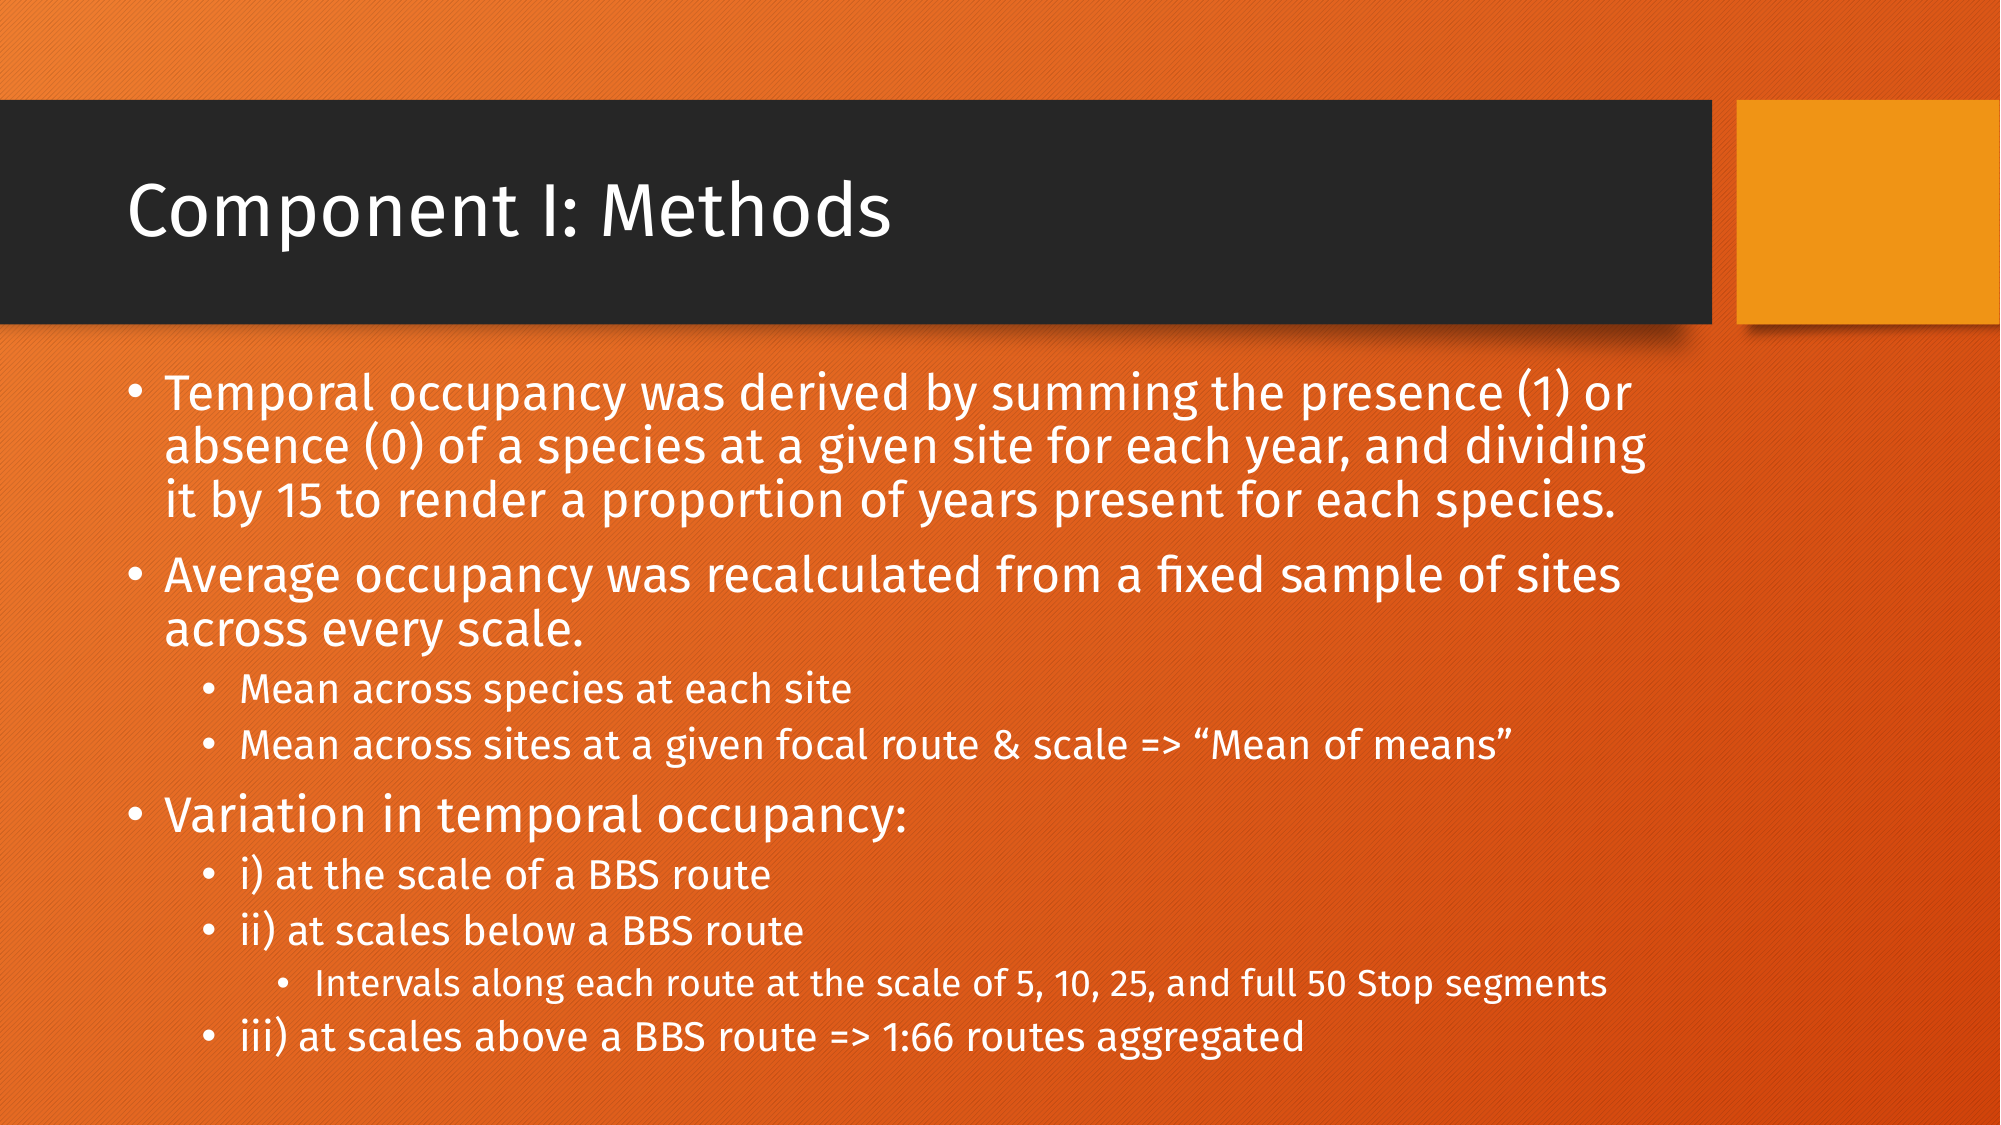

# Component I: Methods
Temporal occupancy was derived by summing the presence (1) or absence (0) of a species at a given site for each year, and dividing it by 15 to render a proportion of years present for each species.
Average occupancy was recalculated from a fixed sample of sites across every scale.
Mean across species at each site
Mean across sites at a given focal route & scale => “Mean of means”
Variation in temporal occupancy:
i) at the scale of a BBS route
ii) at scales below a BBS route
Intervals along each route at the scale of 5, 10, 25, and full 50 Stop segments
iii) at scales above a BBS route => 1:66 routes aggregated